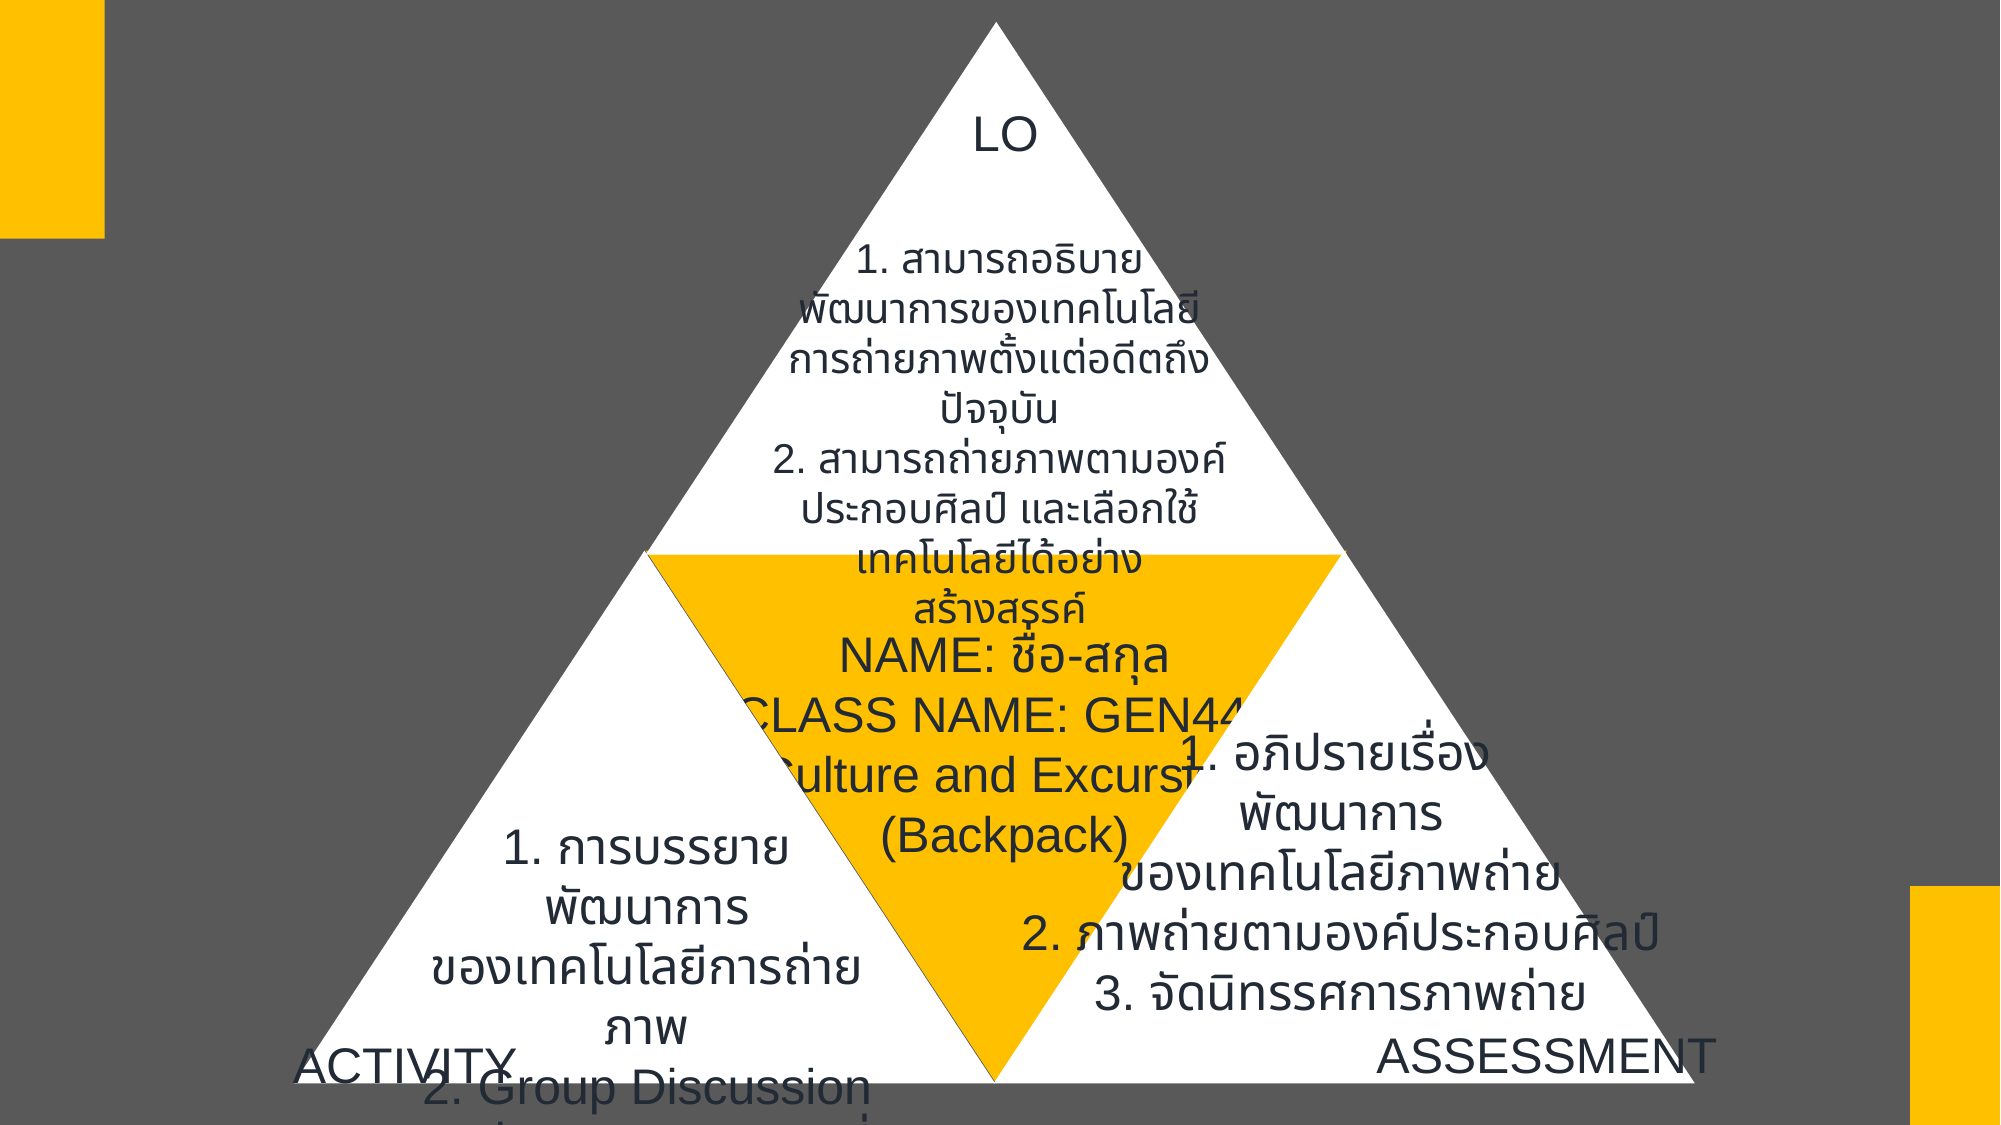

LO
1. สามารถอธิบาย
พัฒนาการของเทคโนโลยี
การถ่ายภาพตั้งแต่อดีตถึงปัจจุบัน
2. สามารถถ่ายภาพตามองค์ประกอบศิลป์ และเลือกใช้เทคโนโลยีได้อย่างสร้างสรรค์

1. การบรรยายพัฒนาการ
ของเทคโนโลยีการถ่ายภาพ
2. Group Discussion
3. ถ่ายภาพนอกสถานที่
ACTIVITY

NAME: ชื่อ-สกุล
CLASS NAME: GEN441
Culture and Excursion
(Backpack)

1. อภิปรายเรื่อง
พัฒนาการ
ของเทคโนโลยีภาพถ่าย
2. ภาพถ่ายตามองค์ประกอบศิลป์
3. จัดนิทรรศการภาพถ่าย
ASSESSMENT